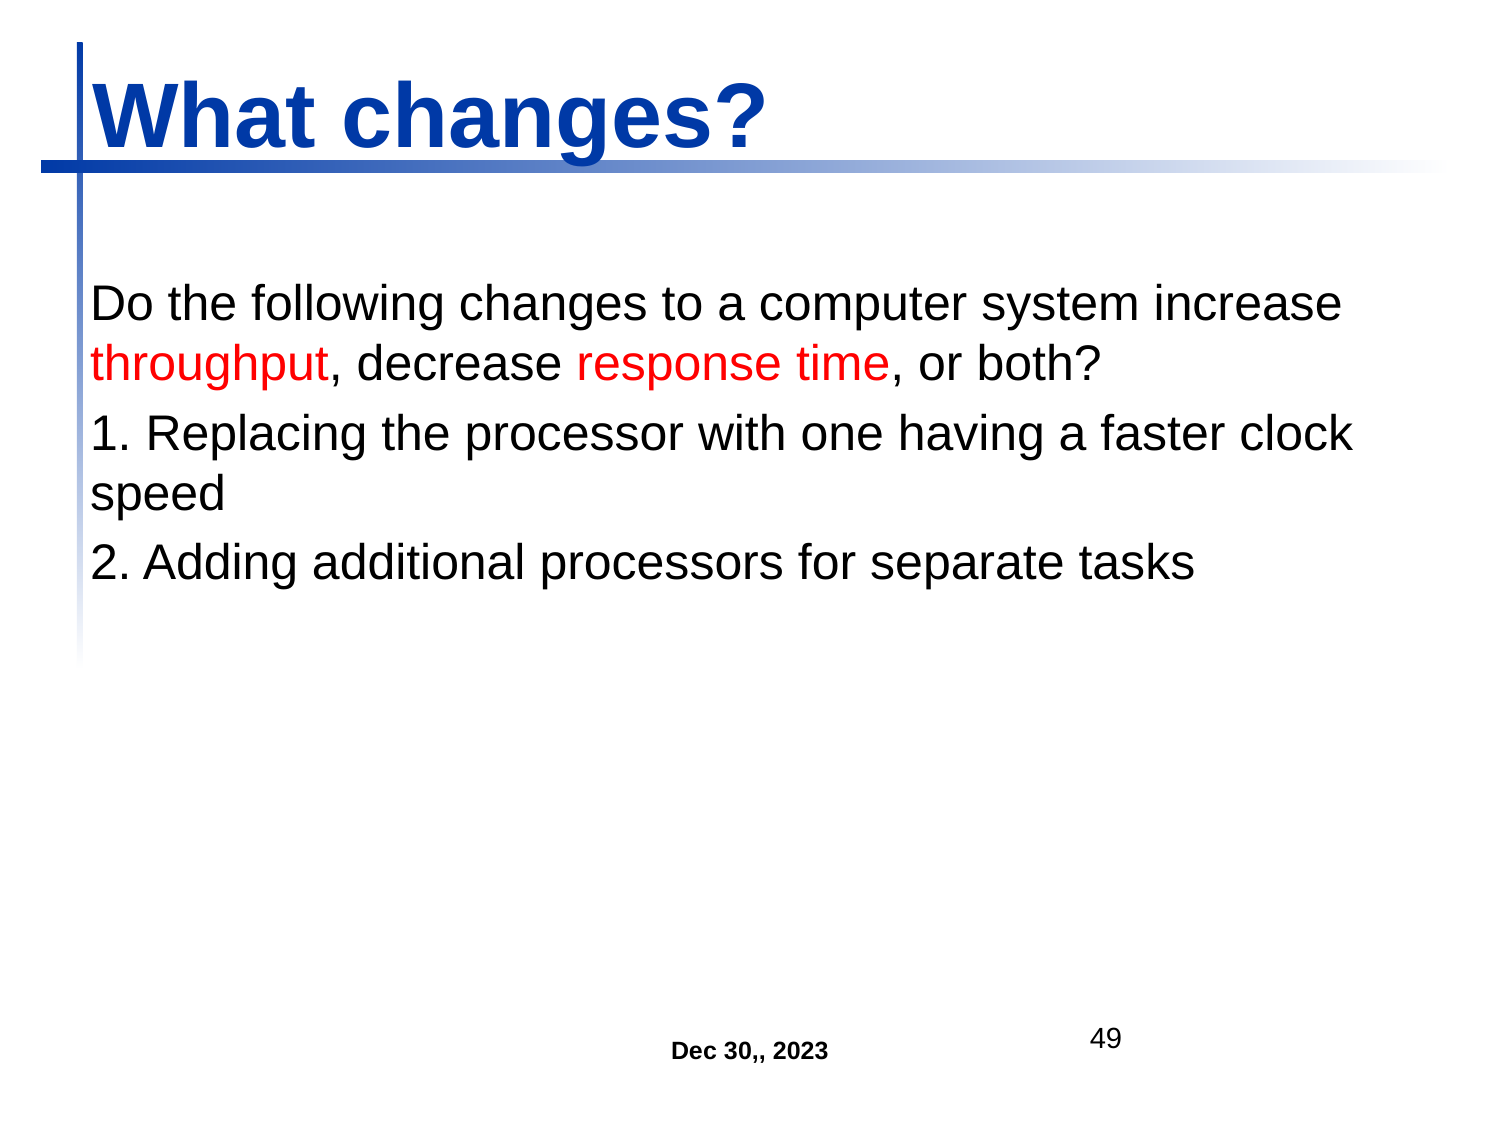

# What changes?
Do the following changes to a computer system increase throughput, decrease response time, or both?
1. Replacing the processor with one having a faster clock speed
2. Adding additional processors for separate tasks

Dec 30,, 2023
49